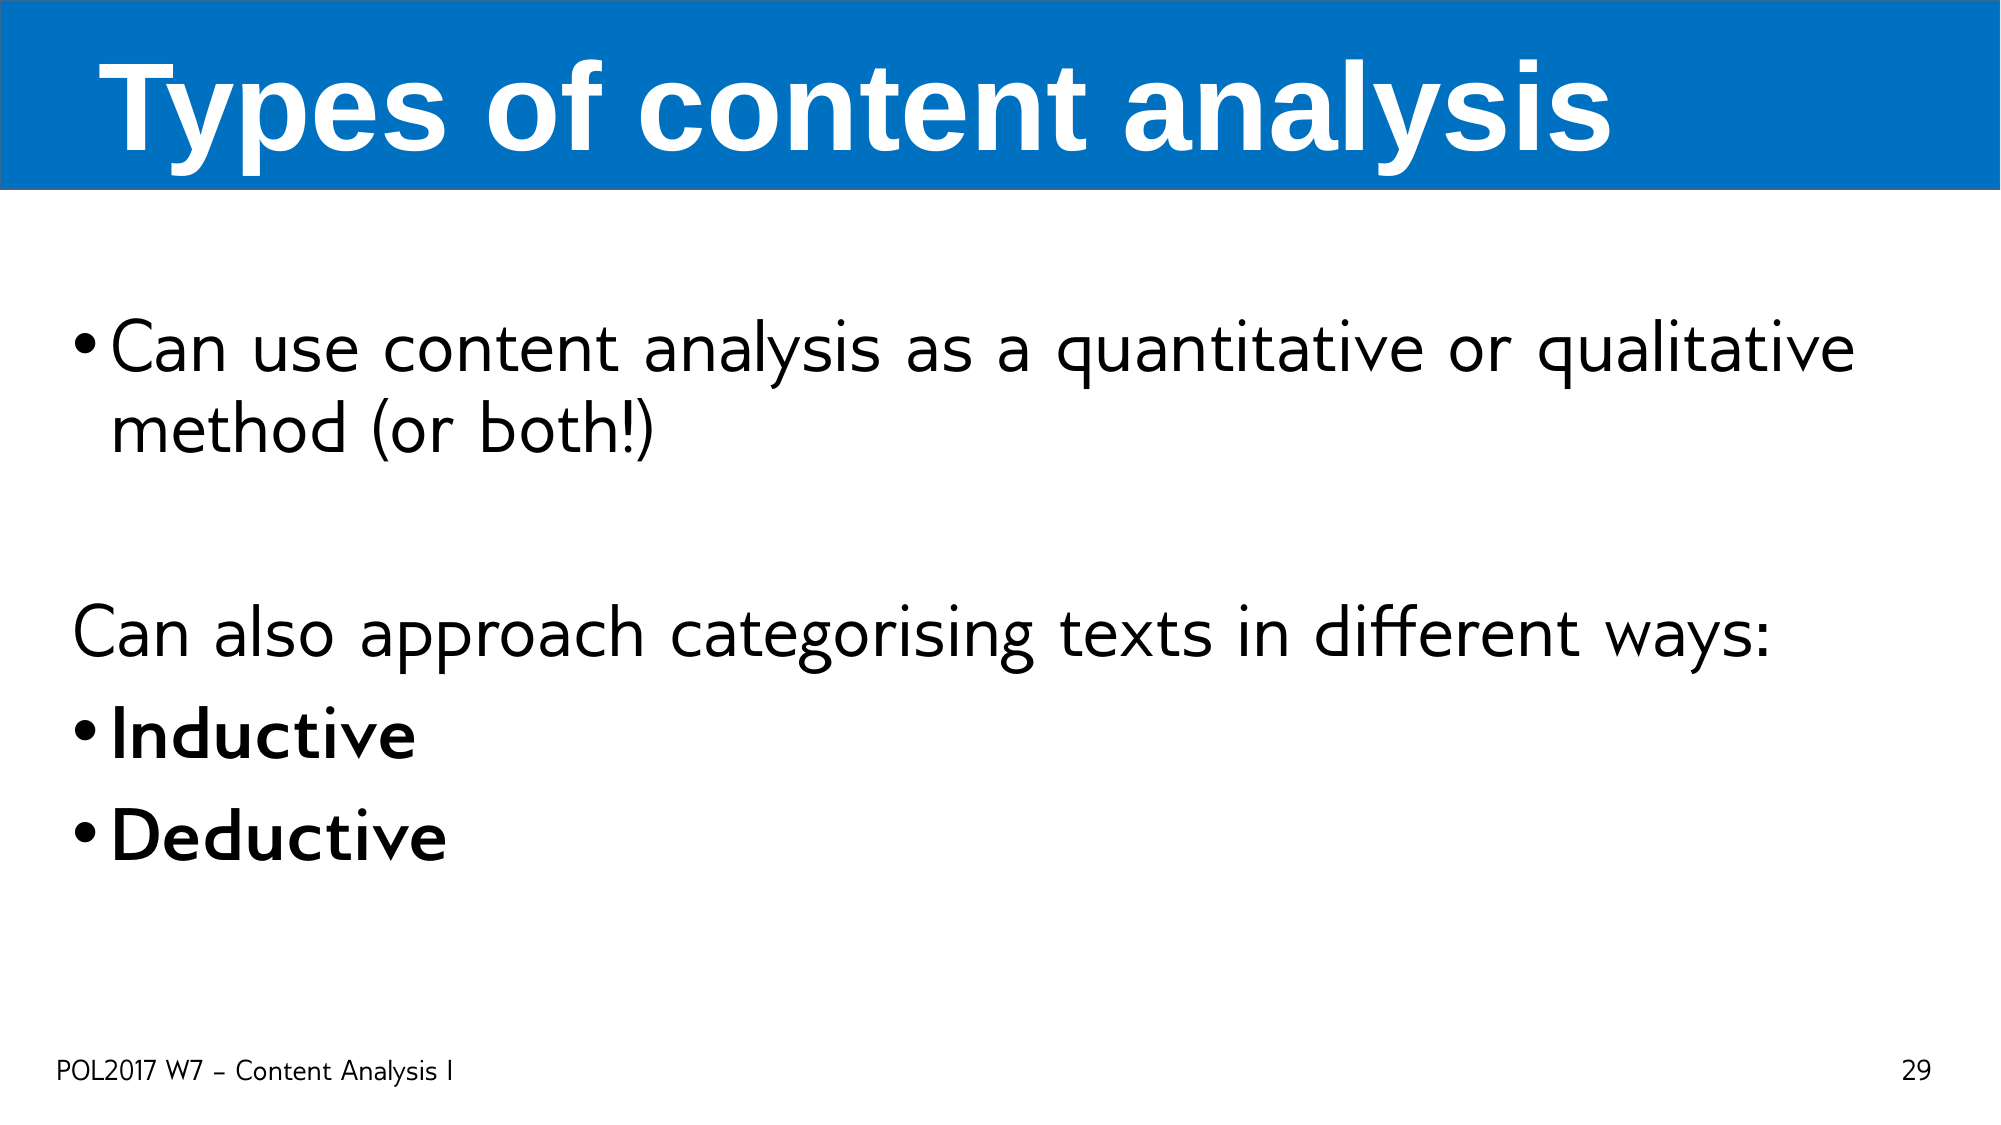

# Types of content analysis
Can use content analysis as a quantitative or qualitative method (or both!)

Can also approach categorising texts in different ways:
Inductive
Deductive
POL2017 W7 – Content Analysis I
29